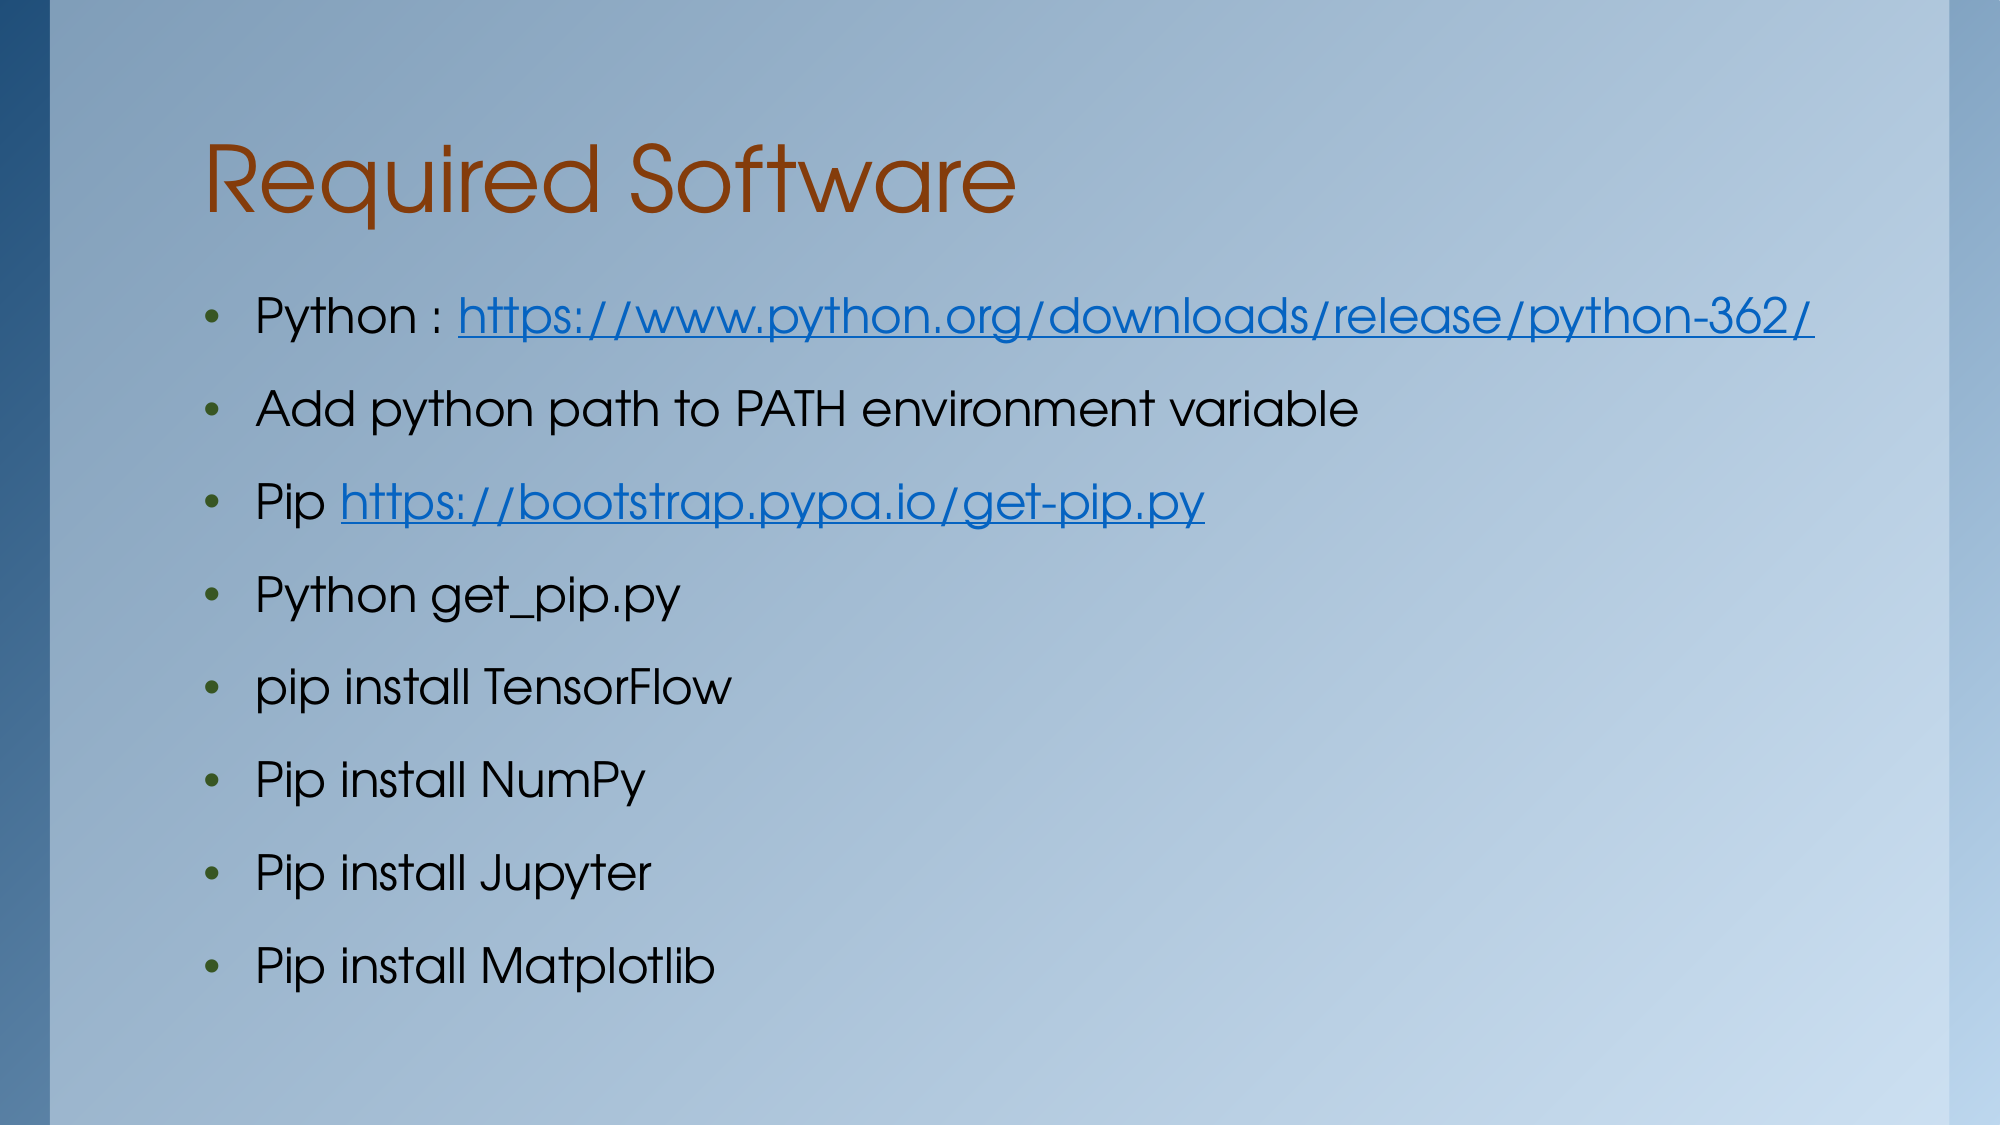

# Required Software
Python : https://www.python.org/downloads/release/python-362/
Add python path to PATH environment variable
Pip https://bootstrap.pypa.io/get-pip.py
Python get_pip.py
pip install TensorFlow
Pip install NumPy
Pip install Jupyter
Pip install Matplotlib